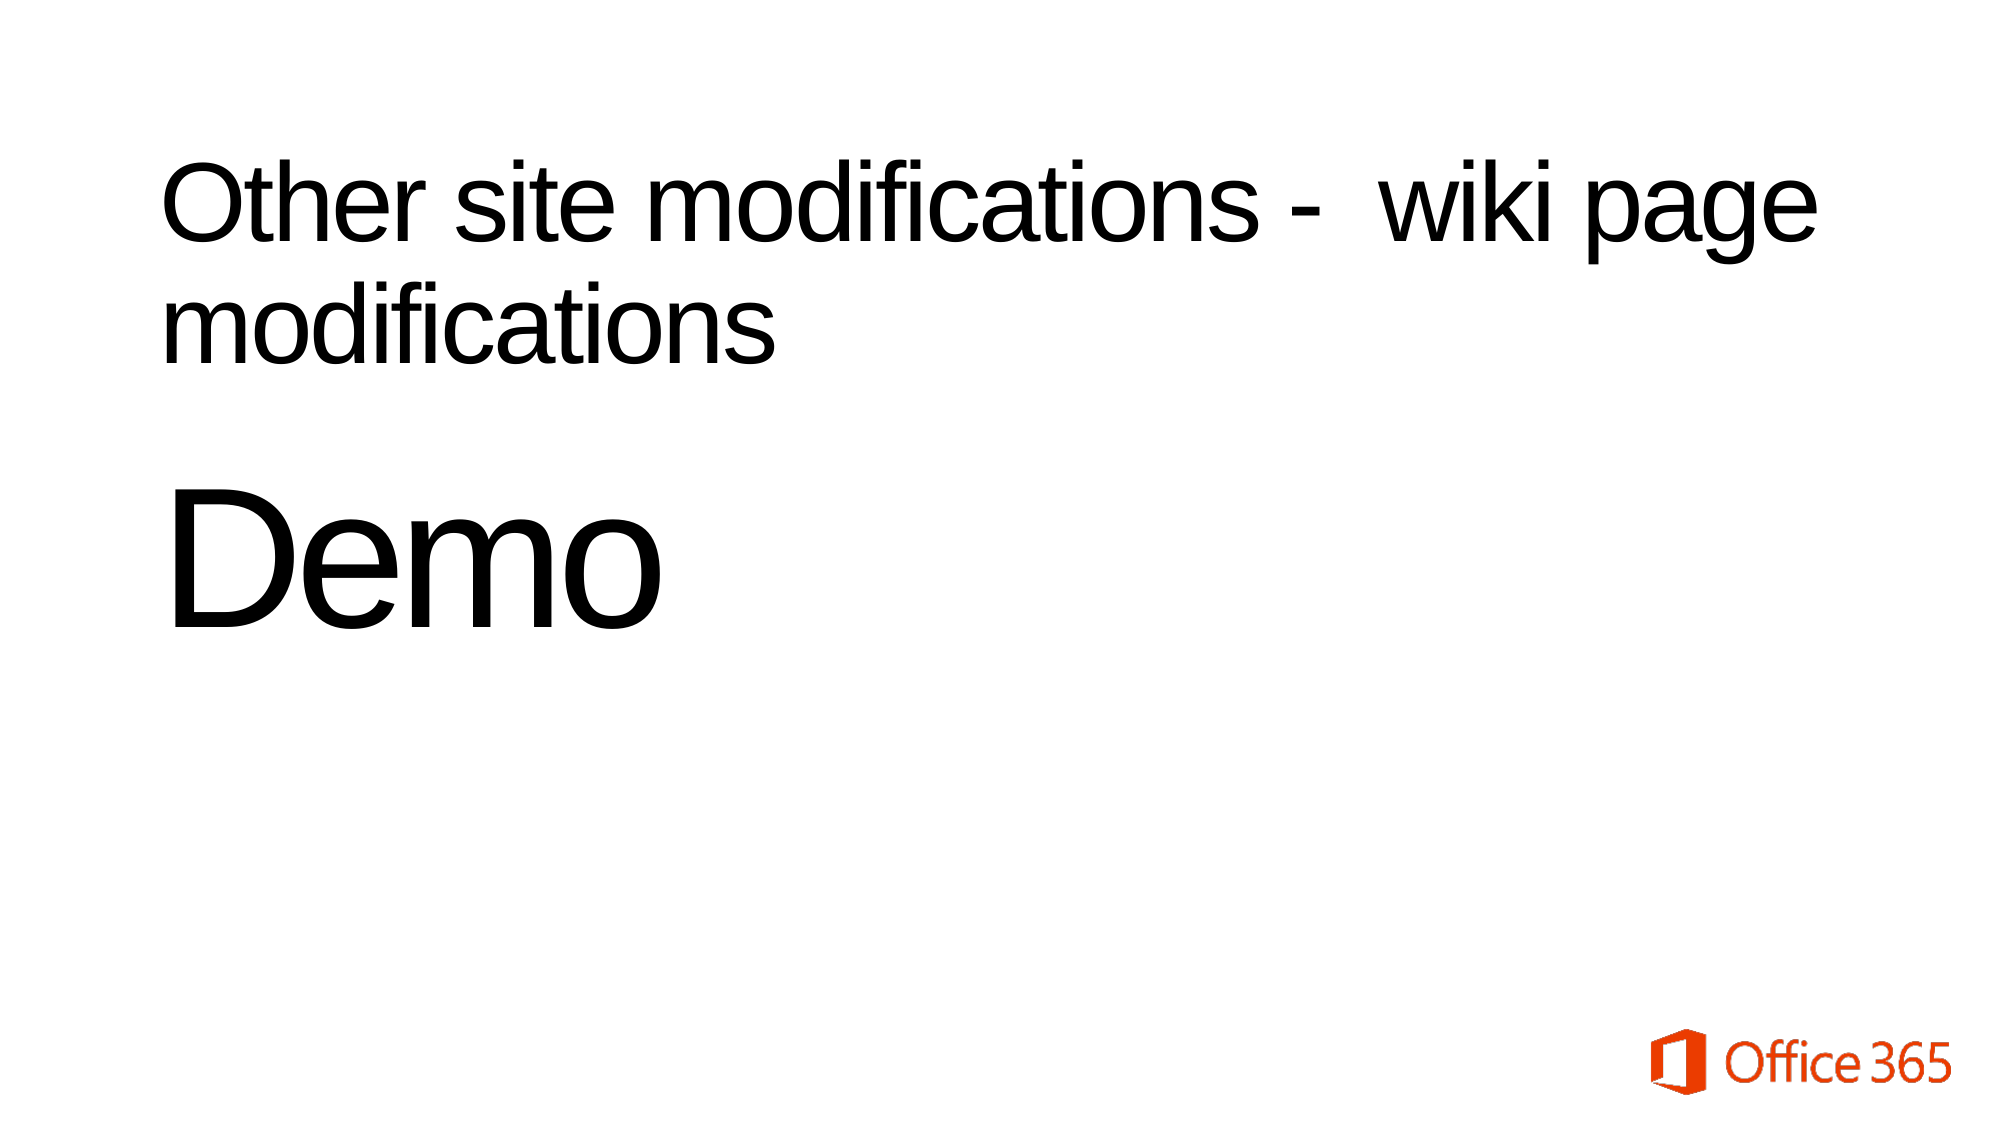

Other site modifications -  wiki page modifications
Demo